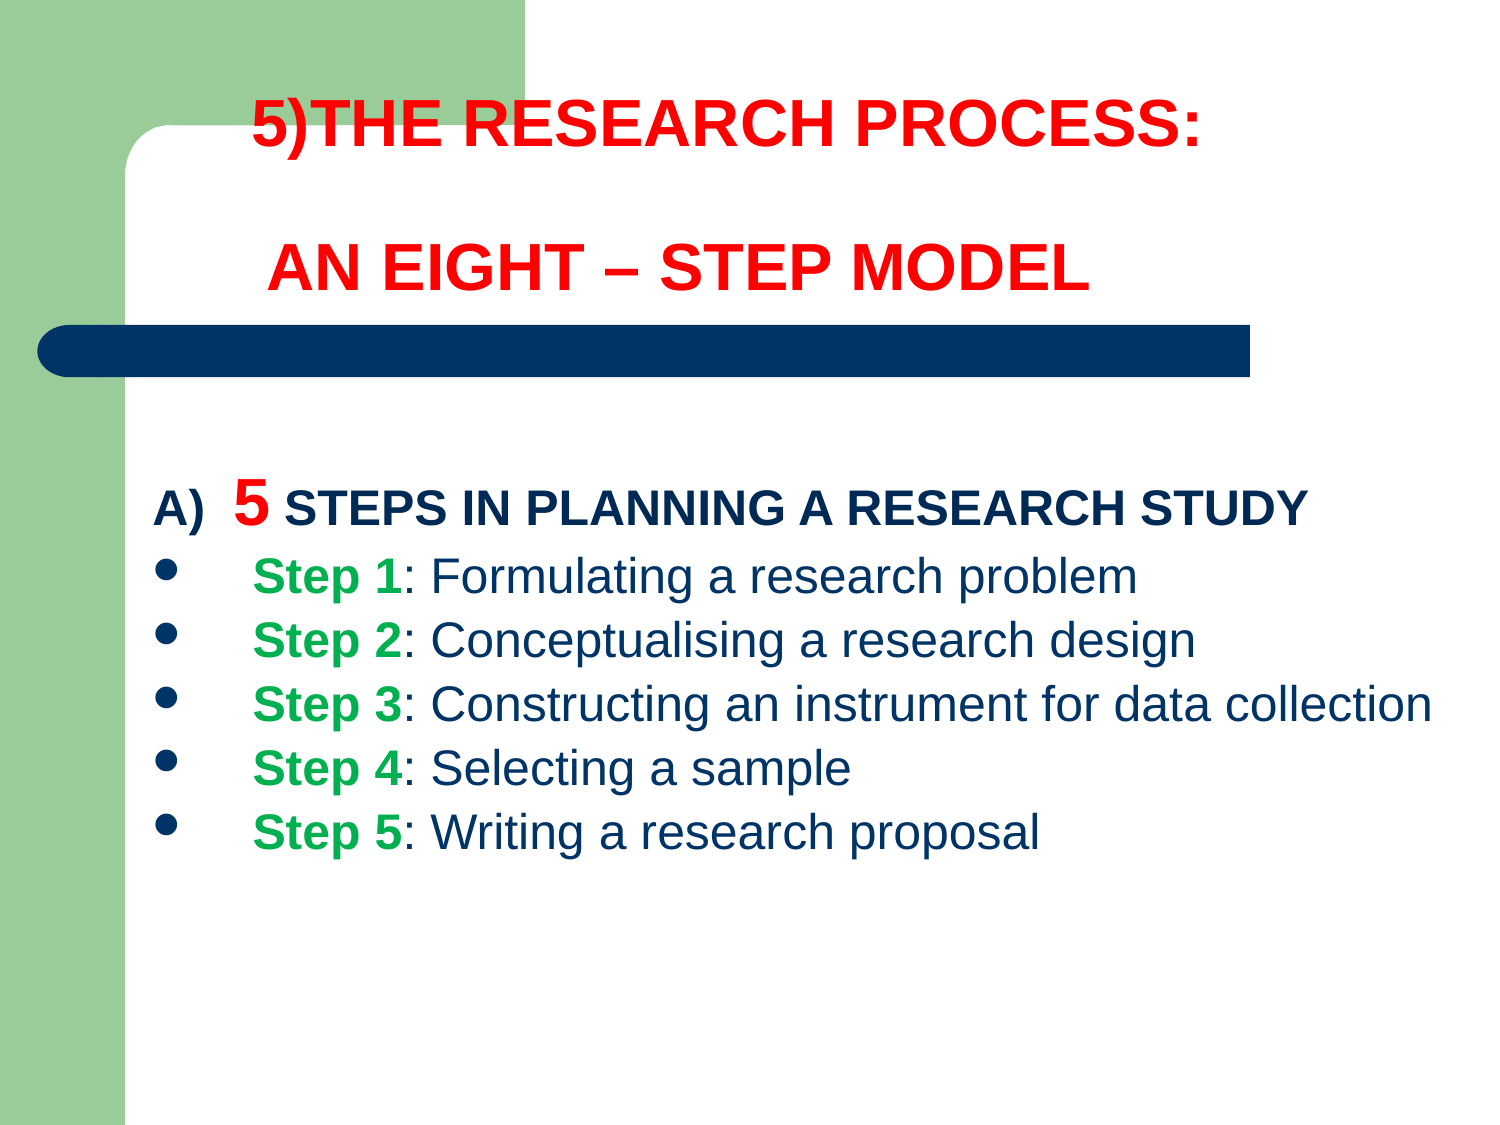

# 5)THE RESEARCH PROCESS: AN EIGHT – STEP MODEL

A)  5 STEPS IN PLANNING A RESEARCH STUDY
Step 1: Formulating a research problem
Step 2: Conceptualising a research design
Step 3: Constructing an instrument for data collection
Step 4: Selecting a sample
Step 5: Writing a research proposal